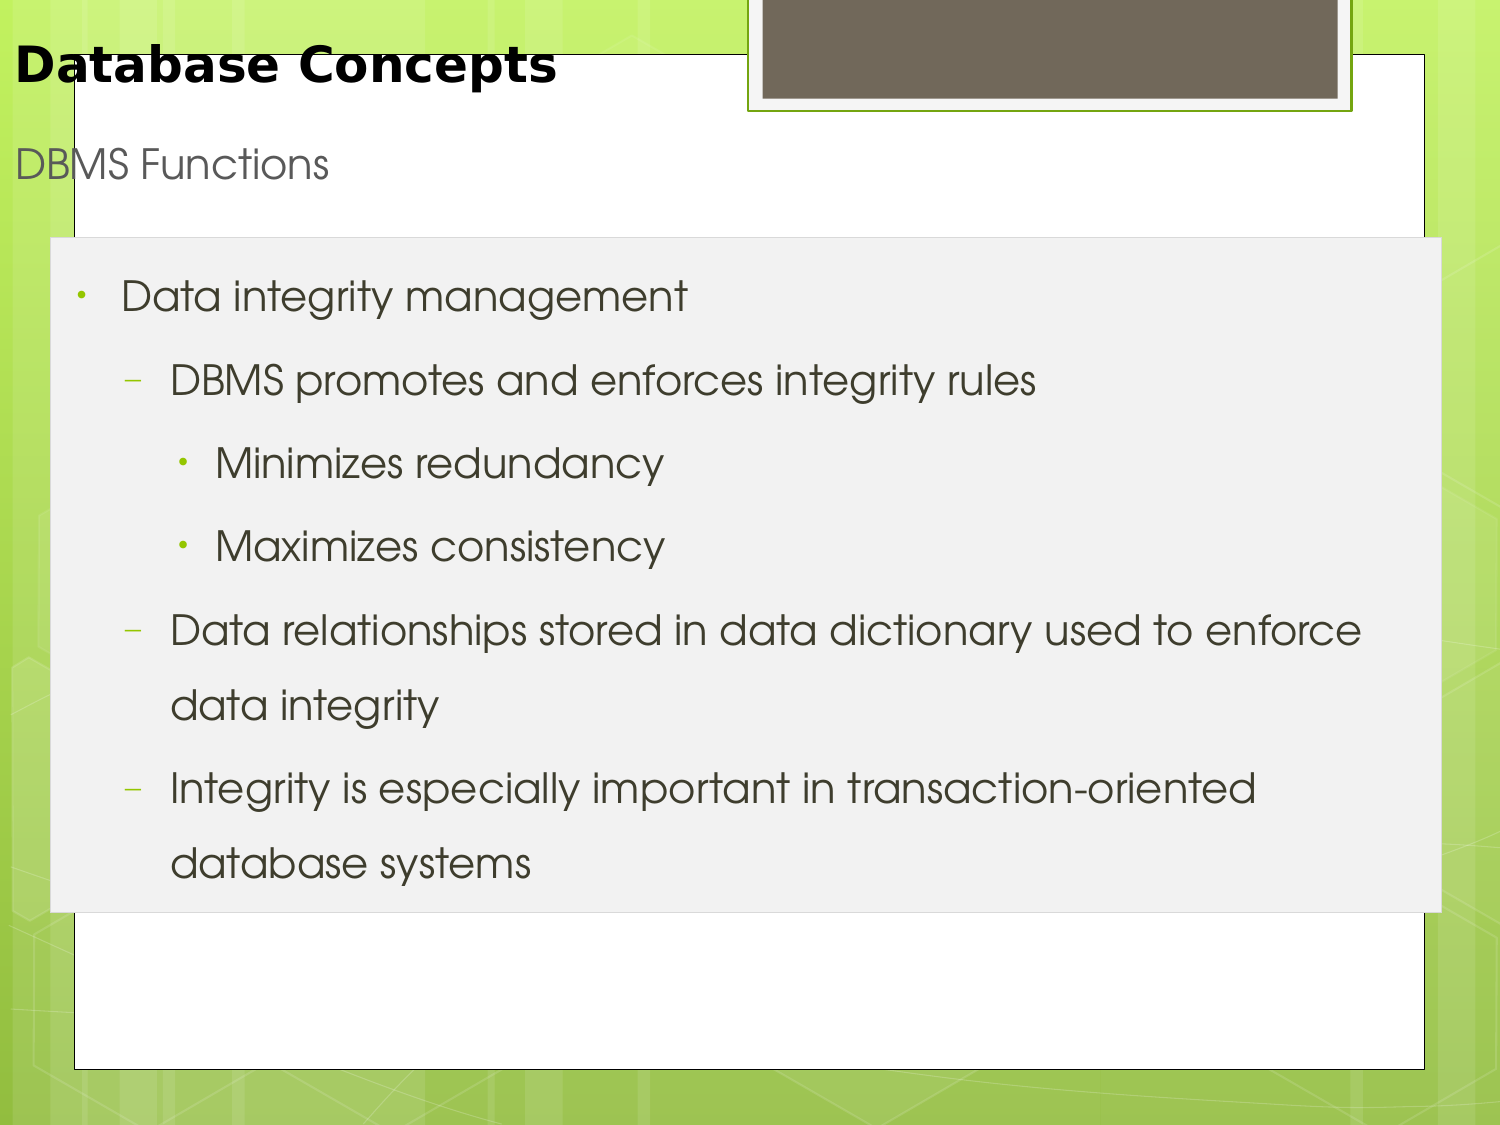

Database Concepts
# DBMS Functions
Data integrity management
DBMS promotes and enforces integrity rules
Minimizes redundancy
Maximizes consistency
Data relationships stored in data dictionary used to enforce data integrity
Integrity is especially important in transaction-oriented database systems